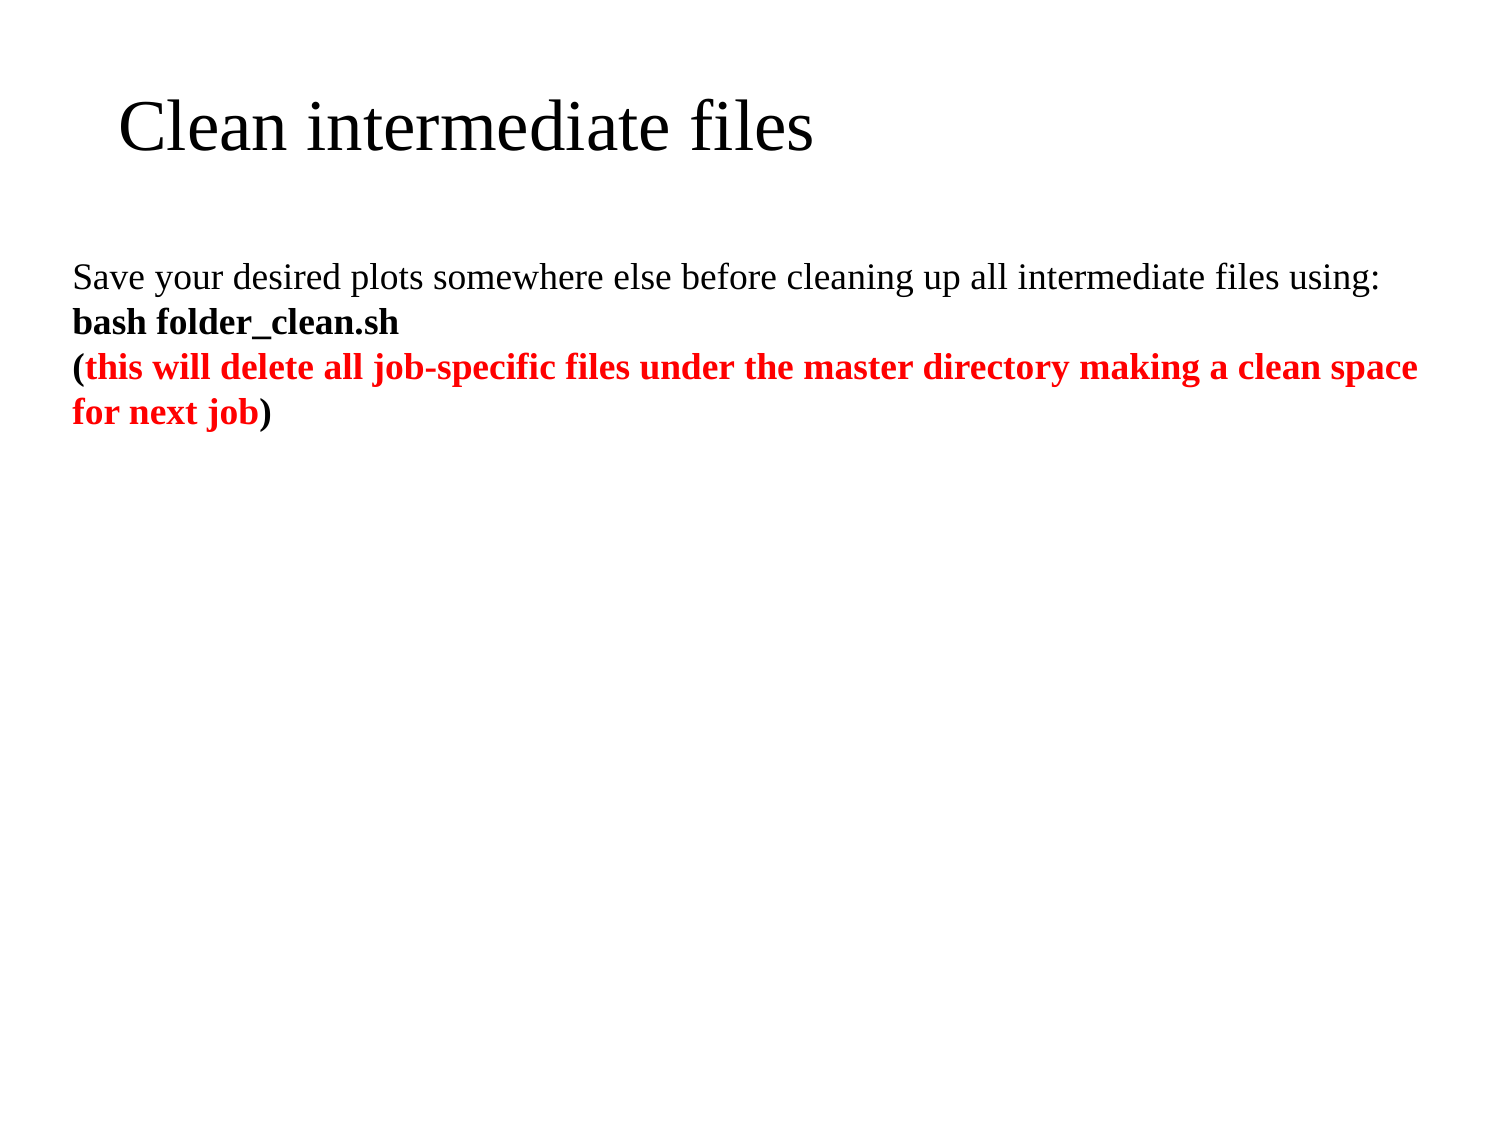

# Clean intermediate files
Save your desired plots somewhere else before cleaning up all intermediate files using:
bash folder_clean.sh
(this will delete all job-specific files under the master directory making a clean space for next job)